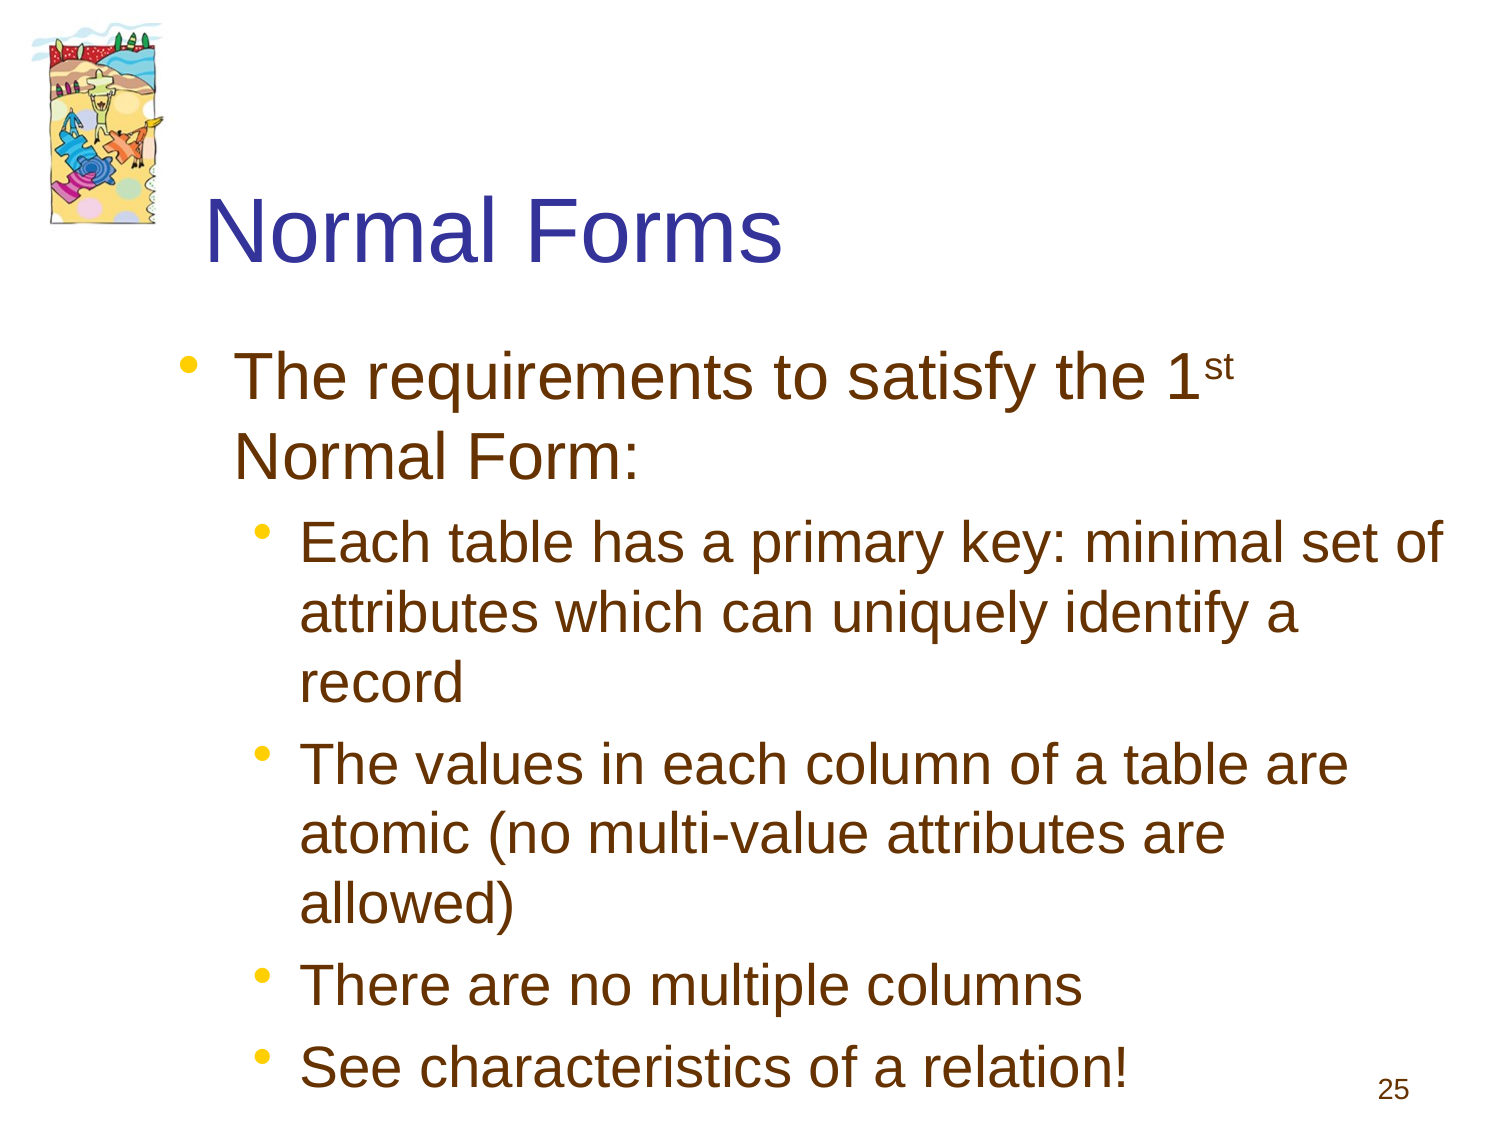

# Normal Forms
The requirements to satisfy the 1st Normal Form:
Each table has a primary key: minimal set of attributes which can uniquely identify a record
The values in each column of a table are atomic (no multi-value attributes are allowed)
There are no multiple columns
See characteristics of a relation!

25